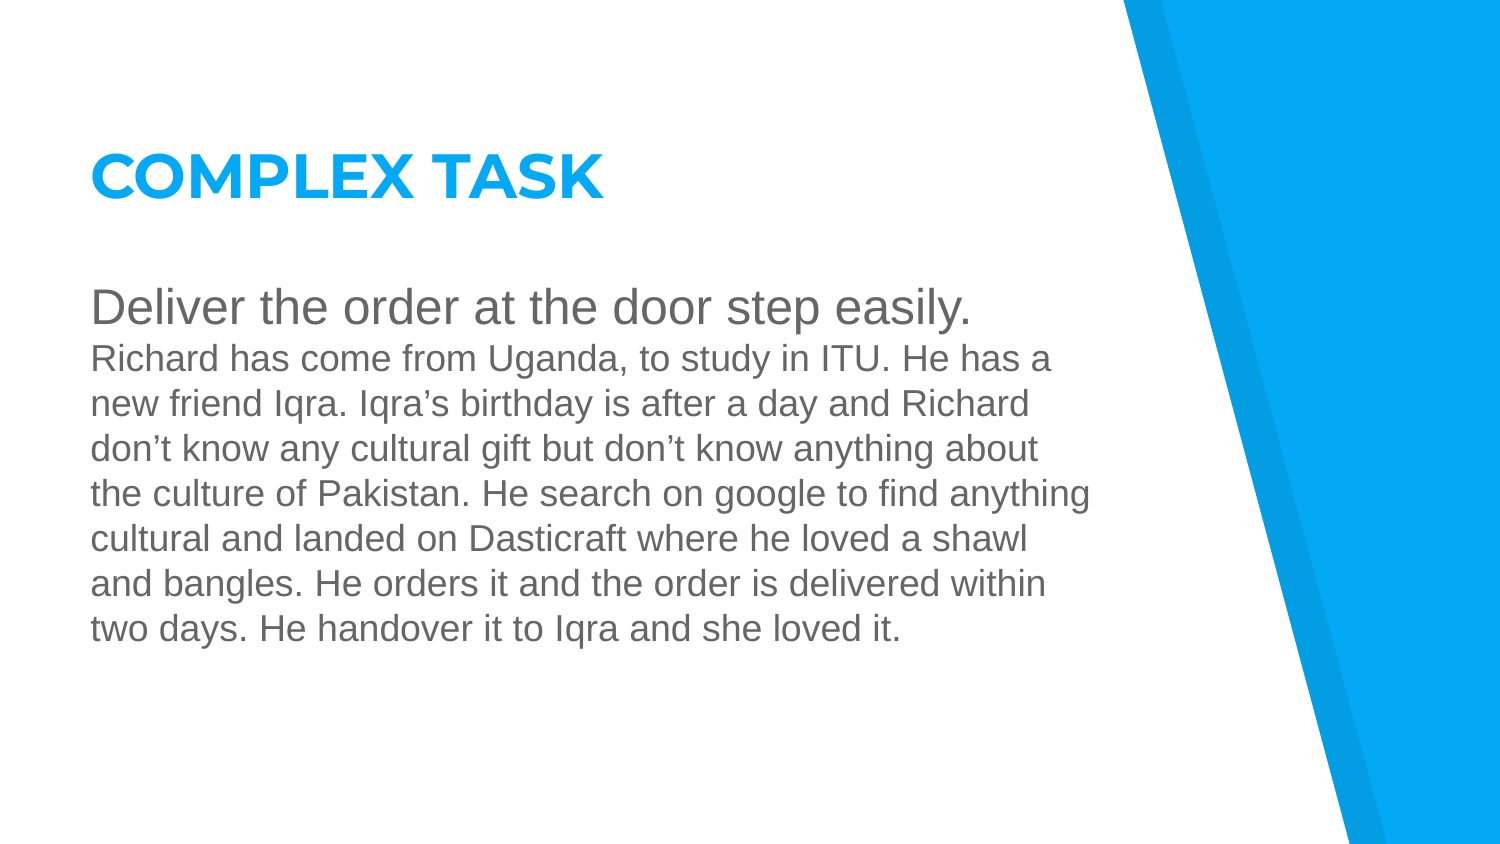

COMPLEX TASK
Deliver the order at the door step easily.
Richard has come from Uganda, to study in ITU. He has a new friend Iqra. Iqra’s birthday is after a day and Richard don’t know any cultural gift but don’t know anything about the culture of Pakistan. He search on google to find anything cultural and landed on Dasticraft where he loved a shawl and bangles. He orders it and the order is delivered within two days. He handover it to Iqra and she loved it.